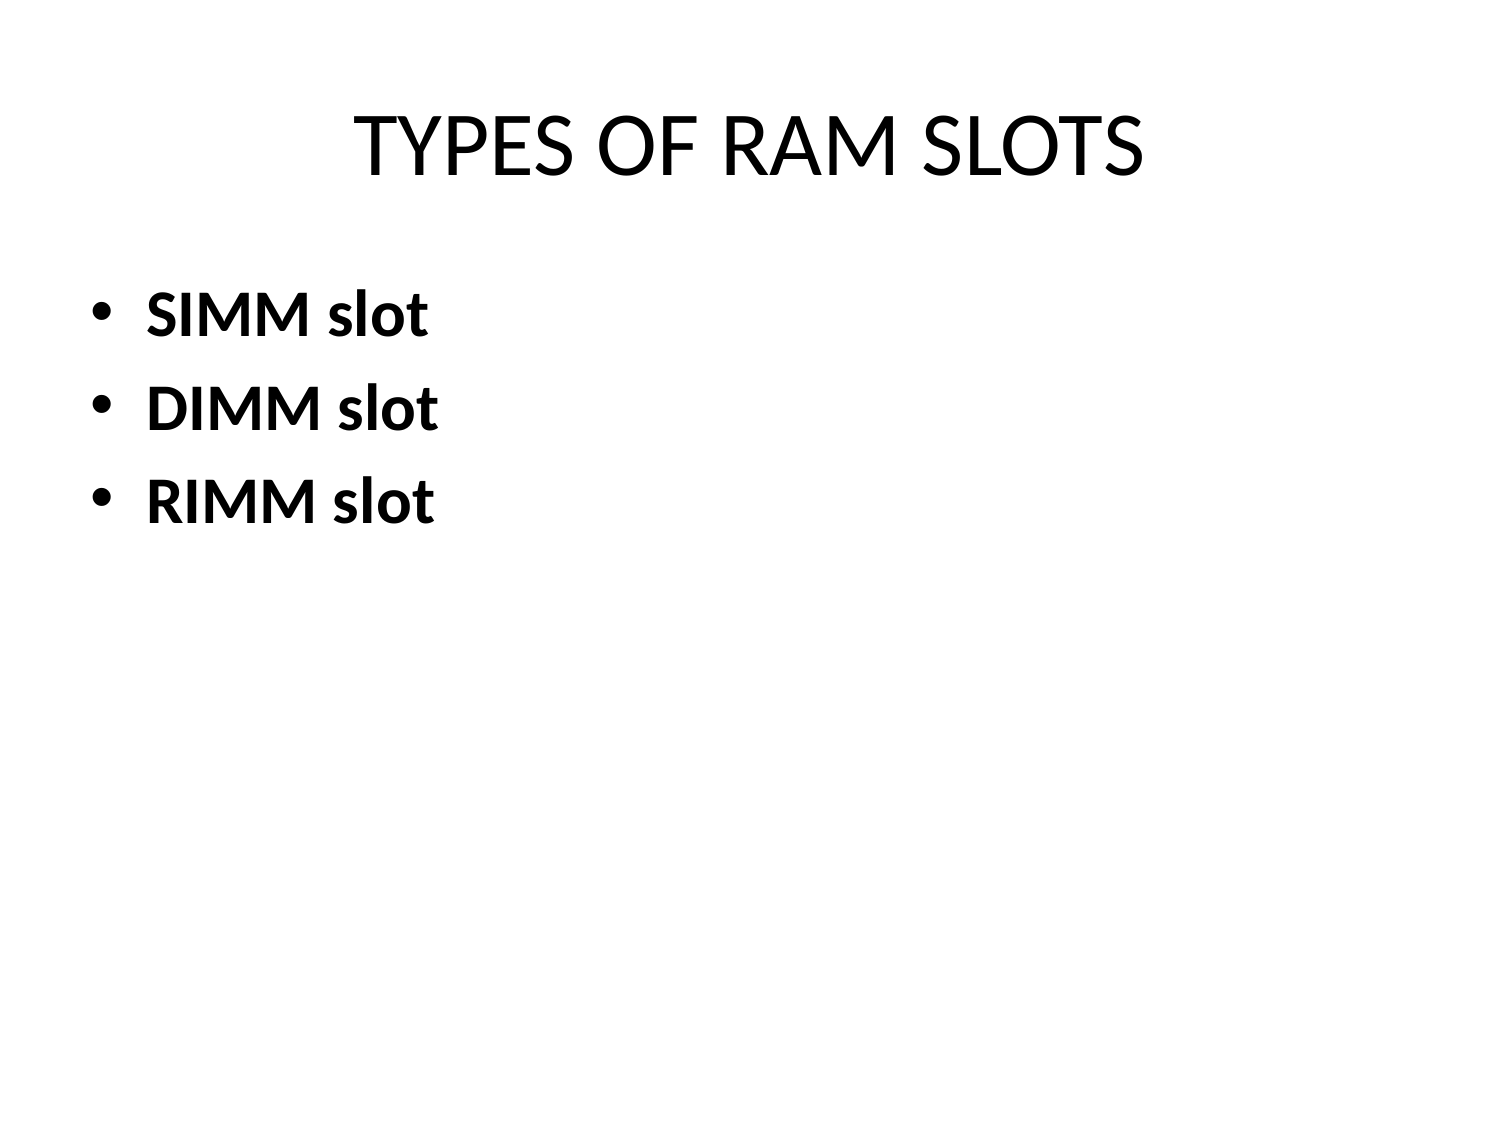

# TYPES OF RAM SLOTS
SIMM slot
DIMM slot
RIMM slot